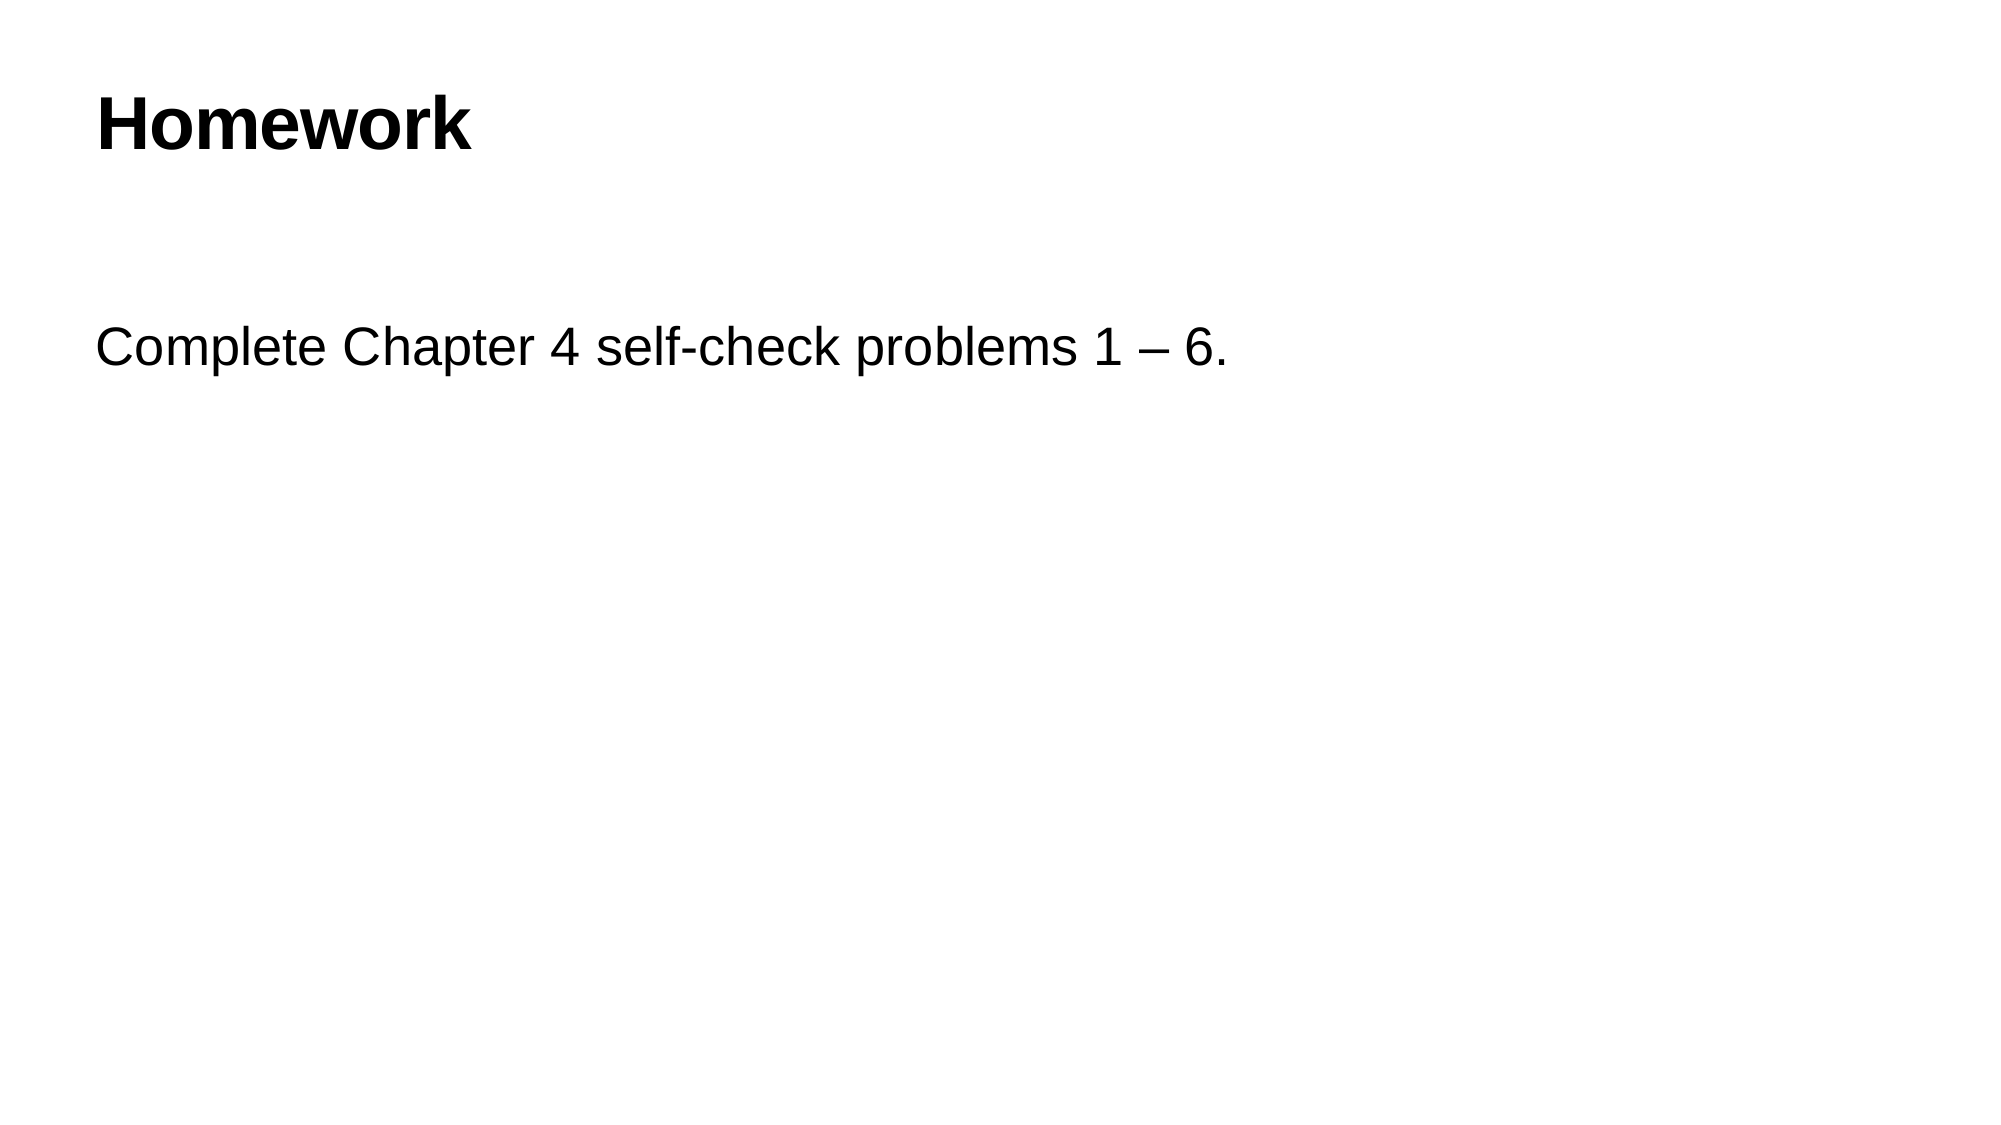

# Homework

Complete Chapter 4 self-check problems 1 – 6.